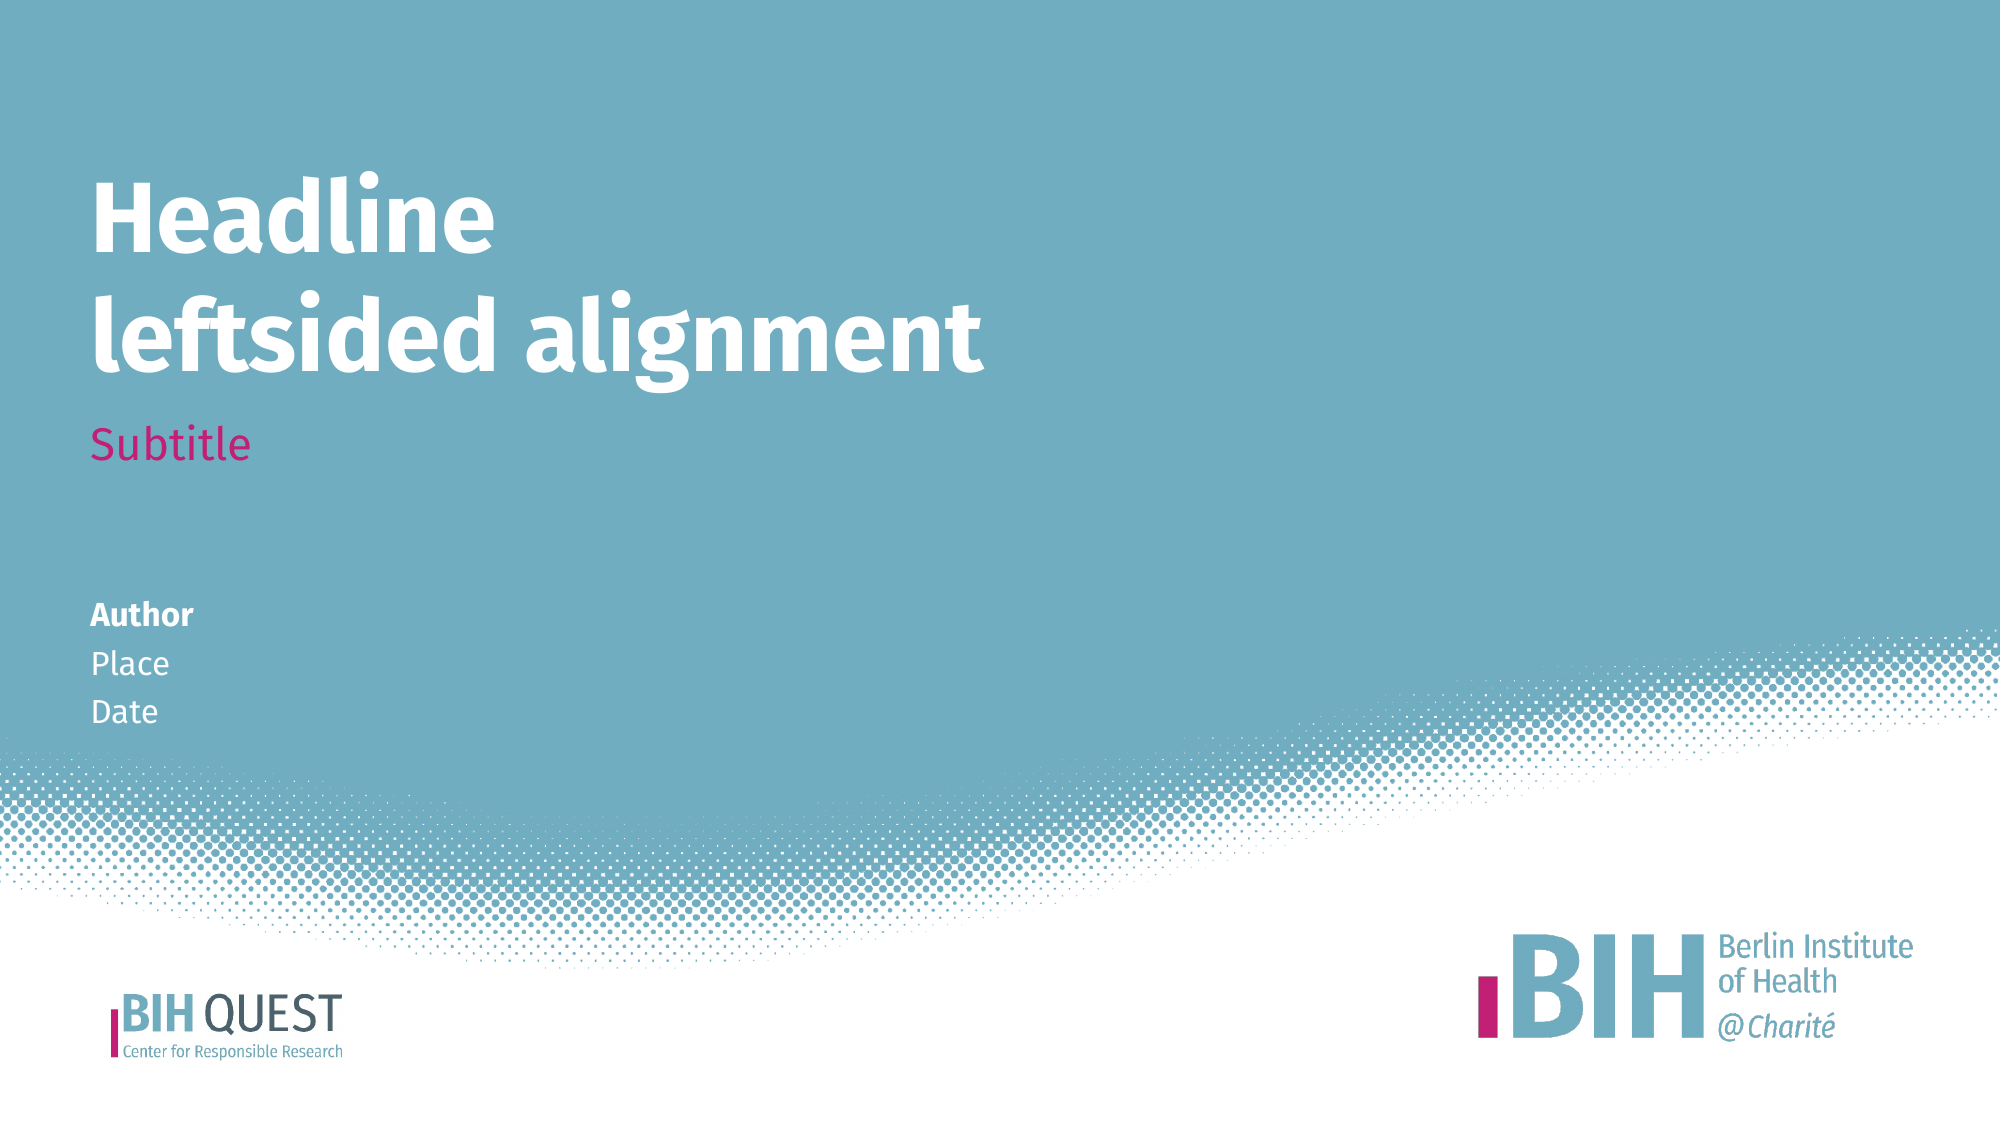

# Headline leftsided alignment
Subtitle
Author
Place
Date